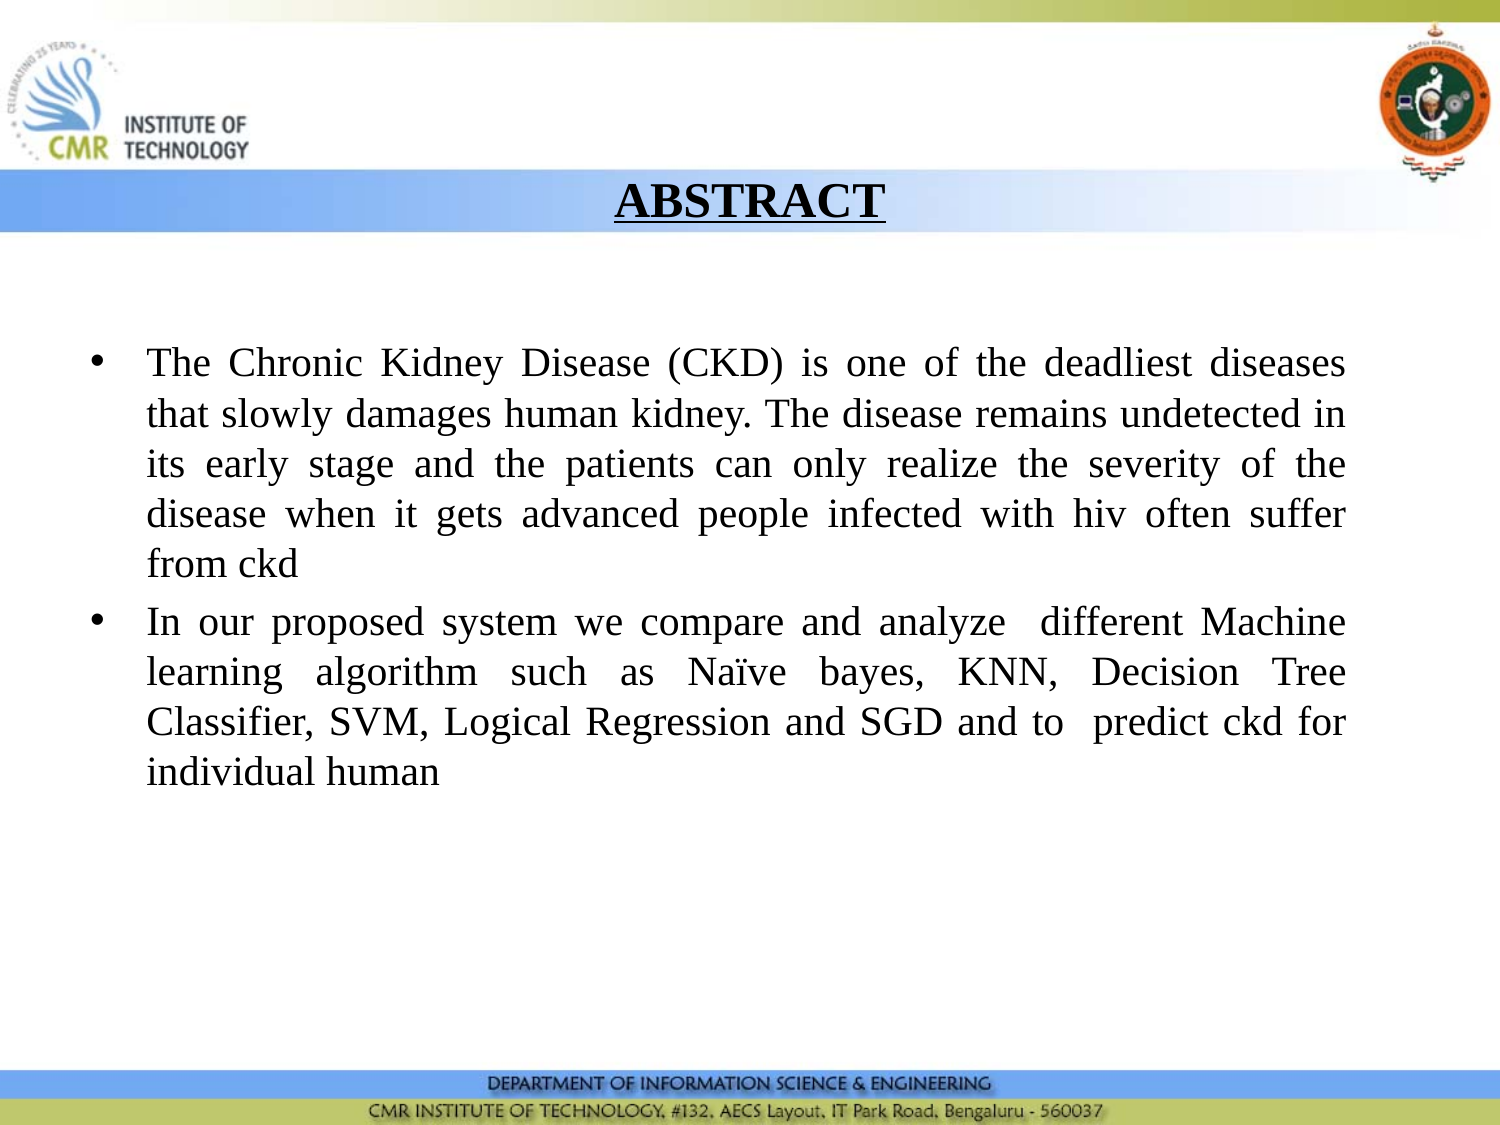

# ABSTRACT
The Chronic Kidney Disease (CKD) is one of the deadliest diseases that slowly damages human kidney. The disease remains undetected in its early stage and the patients can only realize the severity of the disease when it gets advanced people infected with hiv often suffer from ckd
In our proposed system we compare and analyze  different Machine learning algorithm such as Naïve bayes, KNN, Decision Tree Classifier, SVM, Logical Regression and SGD and to  predict ckd for individual human